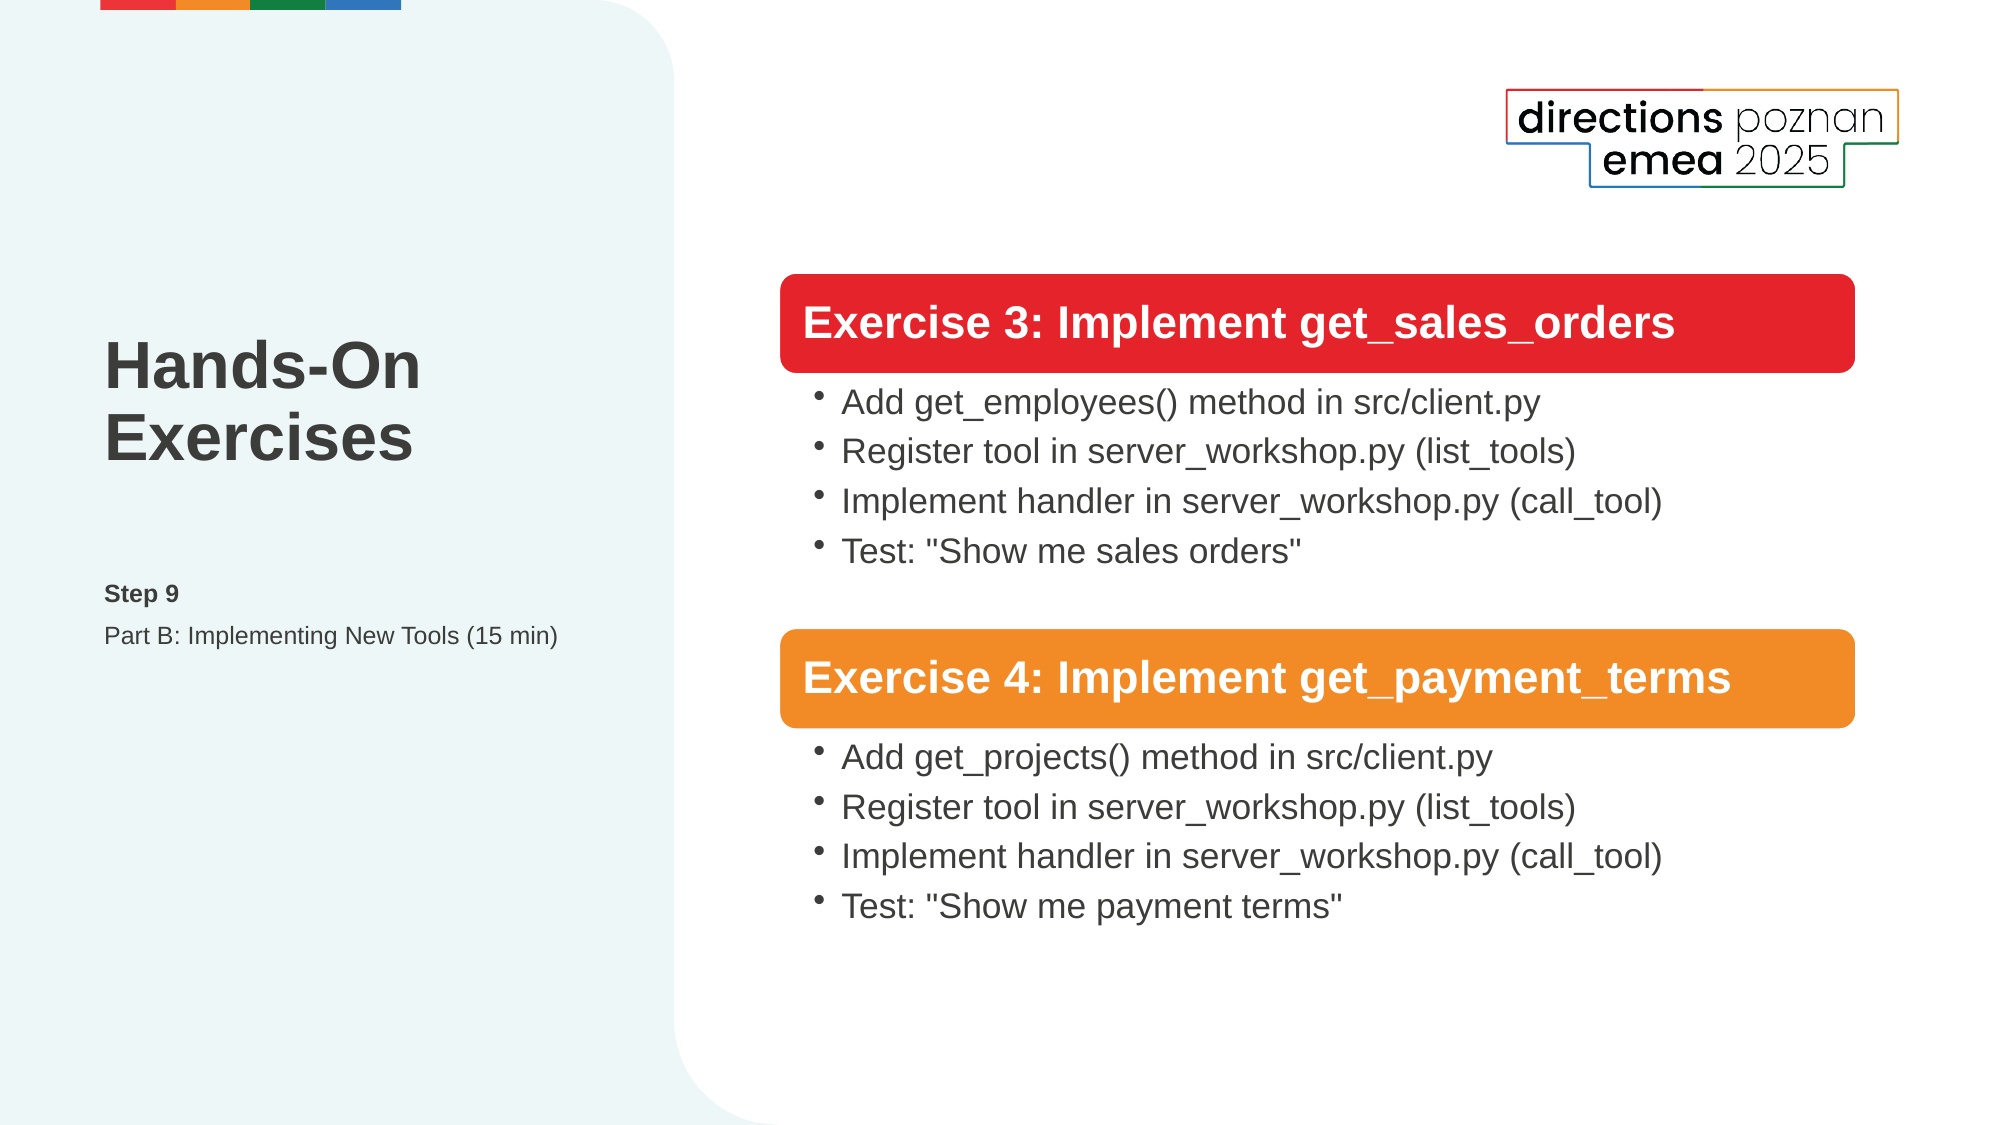

Exercise 3: Implement get_sales_orders
Add get_employees() method in src/client.py
Register tool in server_workshop.py (list_tools)
Implement handler in server_workshop.py (call_tool)
Test: "Show me sales orders"
Exercise 4: Implement get_payment_terms
Add get_projects() method in src/client.py
Register tool in server_workshop.py (list_tools)
Implement handler in server_workshop.py (call_tool)
Test: "Show me payment terms"
# Hands-On Exercises
Step 9
Part B: Implementing New Tools (15 min)